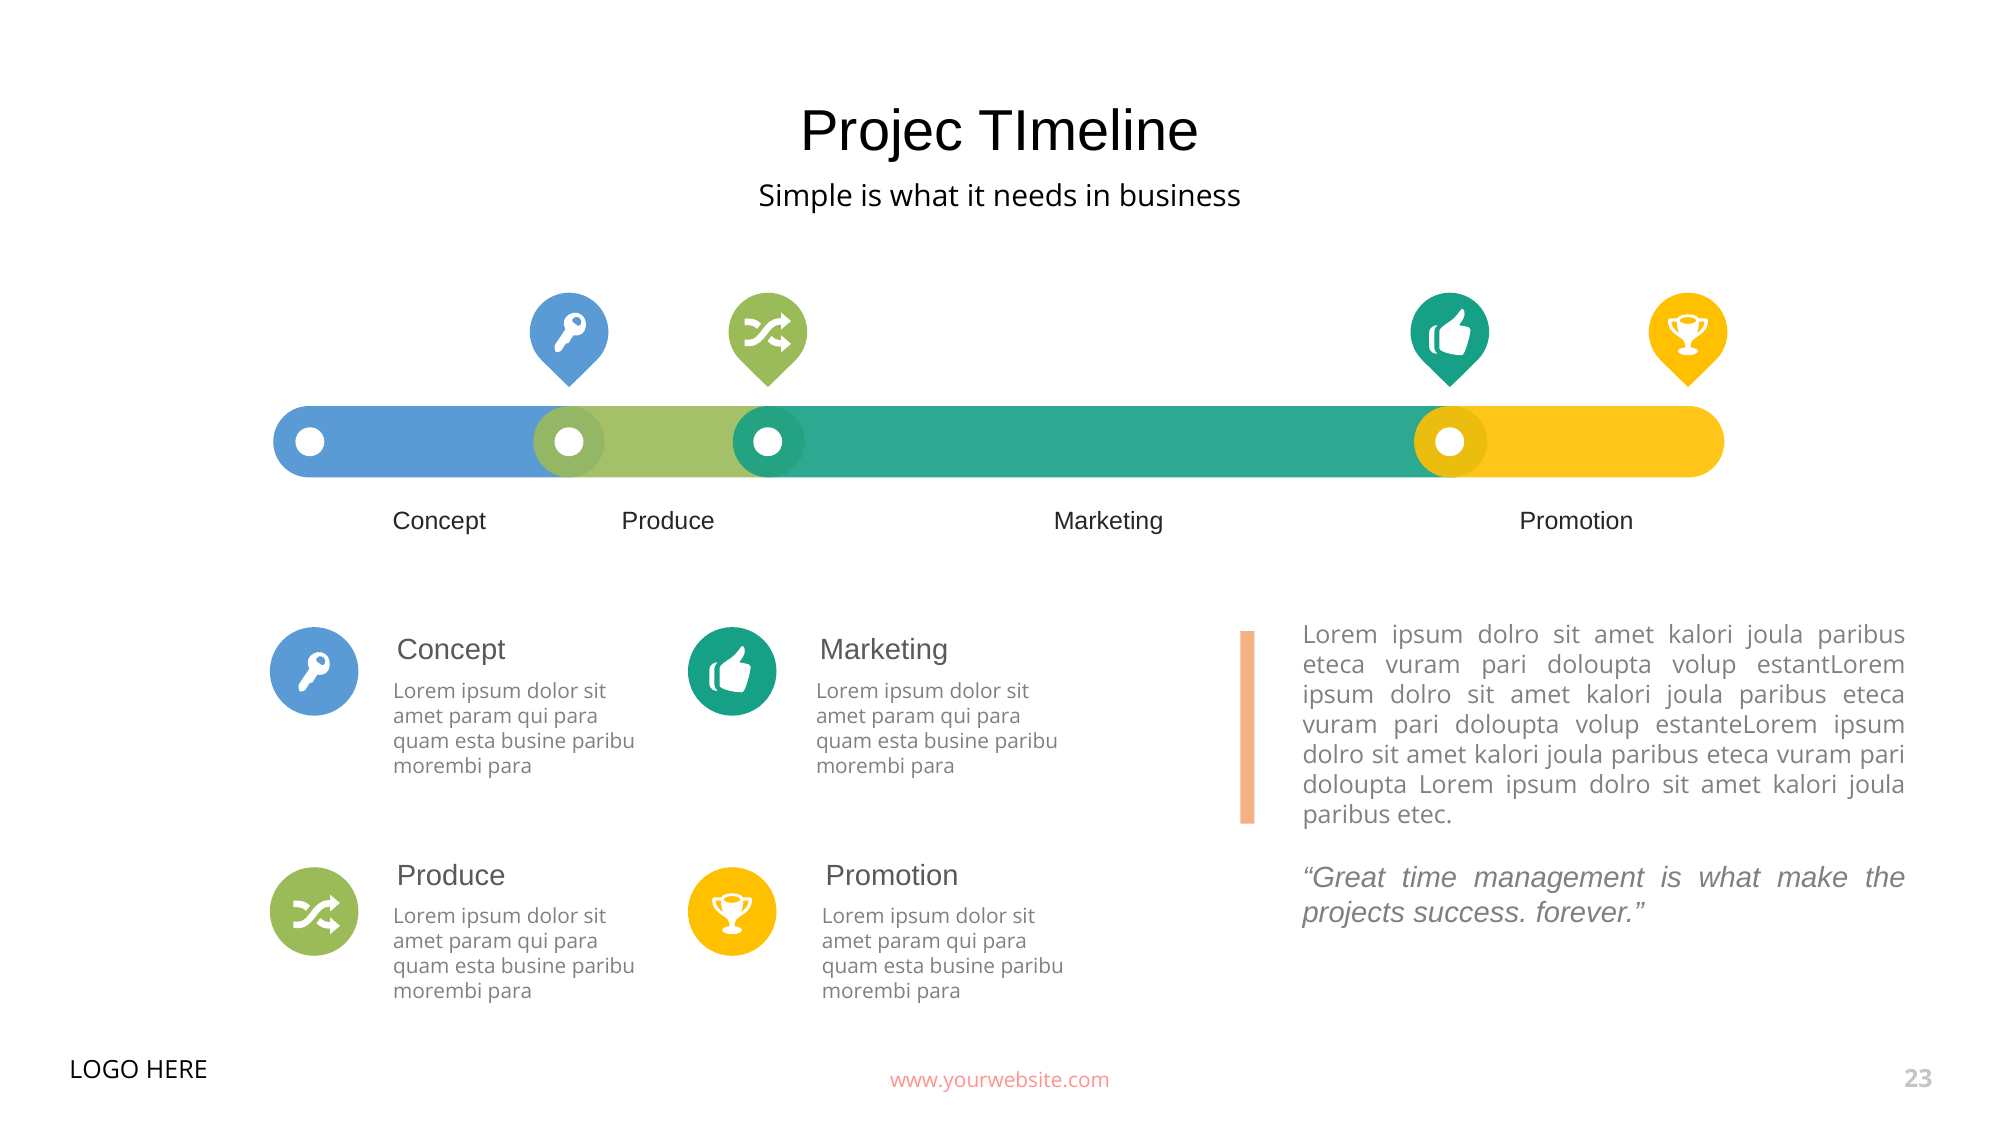

# Projec TImeline
Simple is what it needs in business

Concept
Produce
Marketing
Promotion
Lorem ipsum dolro sit amet kalori joula paribus eteca vuram pari doloupta volup estantLorem ipsum dolro sit amet kalori joula paribus eteca vuram pari doloupta volup estanteLorem ipsum dolro sit amet kalori joula paribus eteca vuram pari doloupta Lorem ipsum dolro sit amet kalori joula paribus etec.

“Great time management is what make the projects success. forever.”

Concept
Lorem ipsum dolor sit amet param qui para quam esta busine paribu morembi para

Marketing
Lorem ipsum dolor sit amet param qui para quam esta busine paribu morembi para

Produce
Lorem ipsum dolor sit amet param qui para quam esta busine paribu morembi para

Promotion
Lorem ipsum dolor sit amet param qui para quam esta busine paribu morembi para

LOGO HERE
www.yourwebsite.com
23